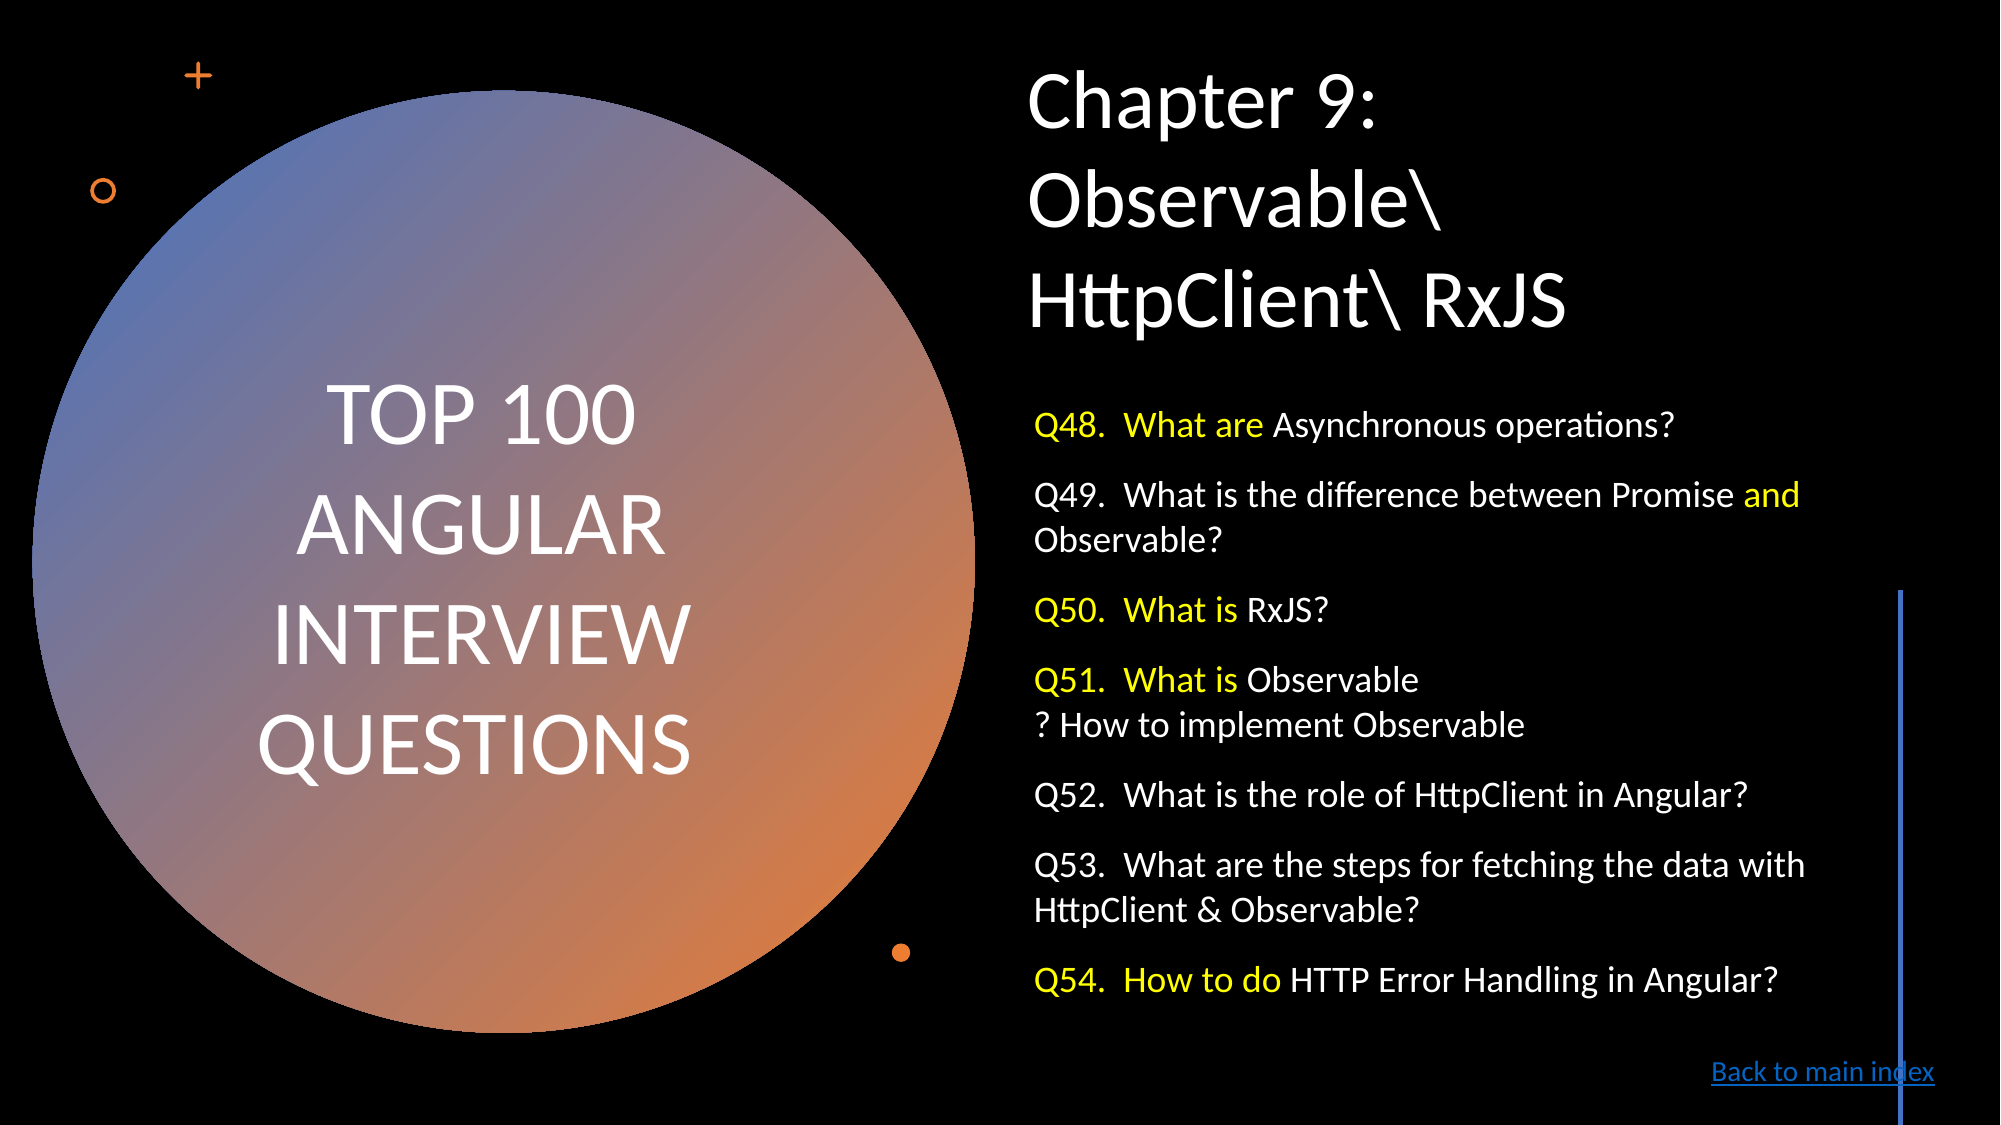

Chapter 9:
Observable\ HttpClient\ RxJS

TOP 100
ANGULAR INTERVIEW QUESTIONS
Q48.  What are Asynchronous operations?
Q49.  What is the difference between Promise and Observable?
Q50.  What is RxJS?
Q51.  What is Observable? How to implement Observable
Q52.  What is the role of HttpClient in Angular?
Q53.  What are the steps for fetching the data with HttpClient & Observable?
Q54.  How to do HTTP Error Handling in Angular?

Back to main index